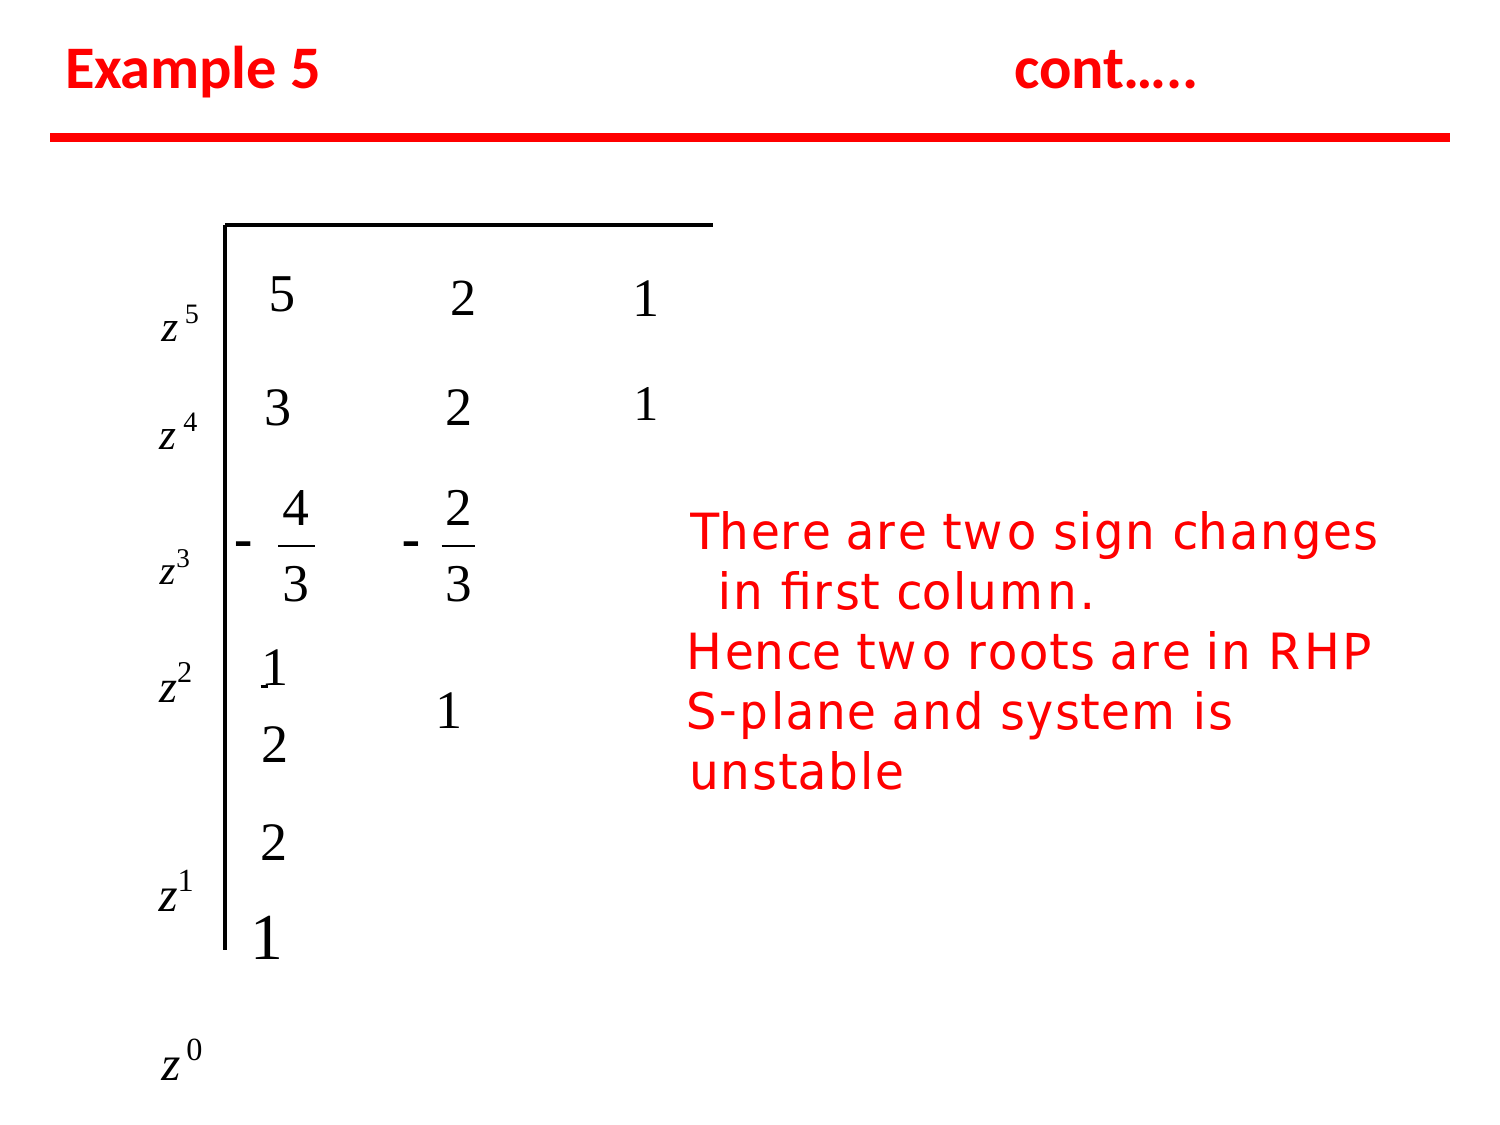

# Example 5
cont…..

z5
5
2
1
1
z4
2
3
2
3
4
3
z3
There are two sign changes  in first column.
Hence two roots are in RHP
S-plane and system is unstable
−
−

1
z2
2
2
1
1
z1  z0